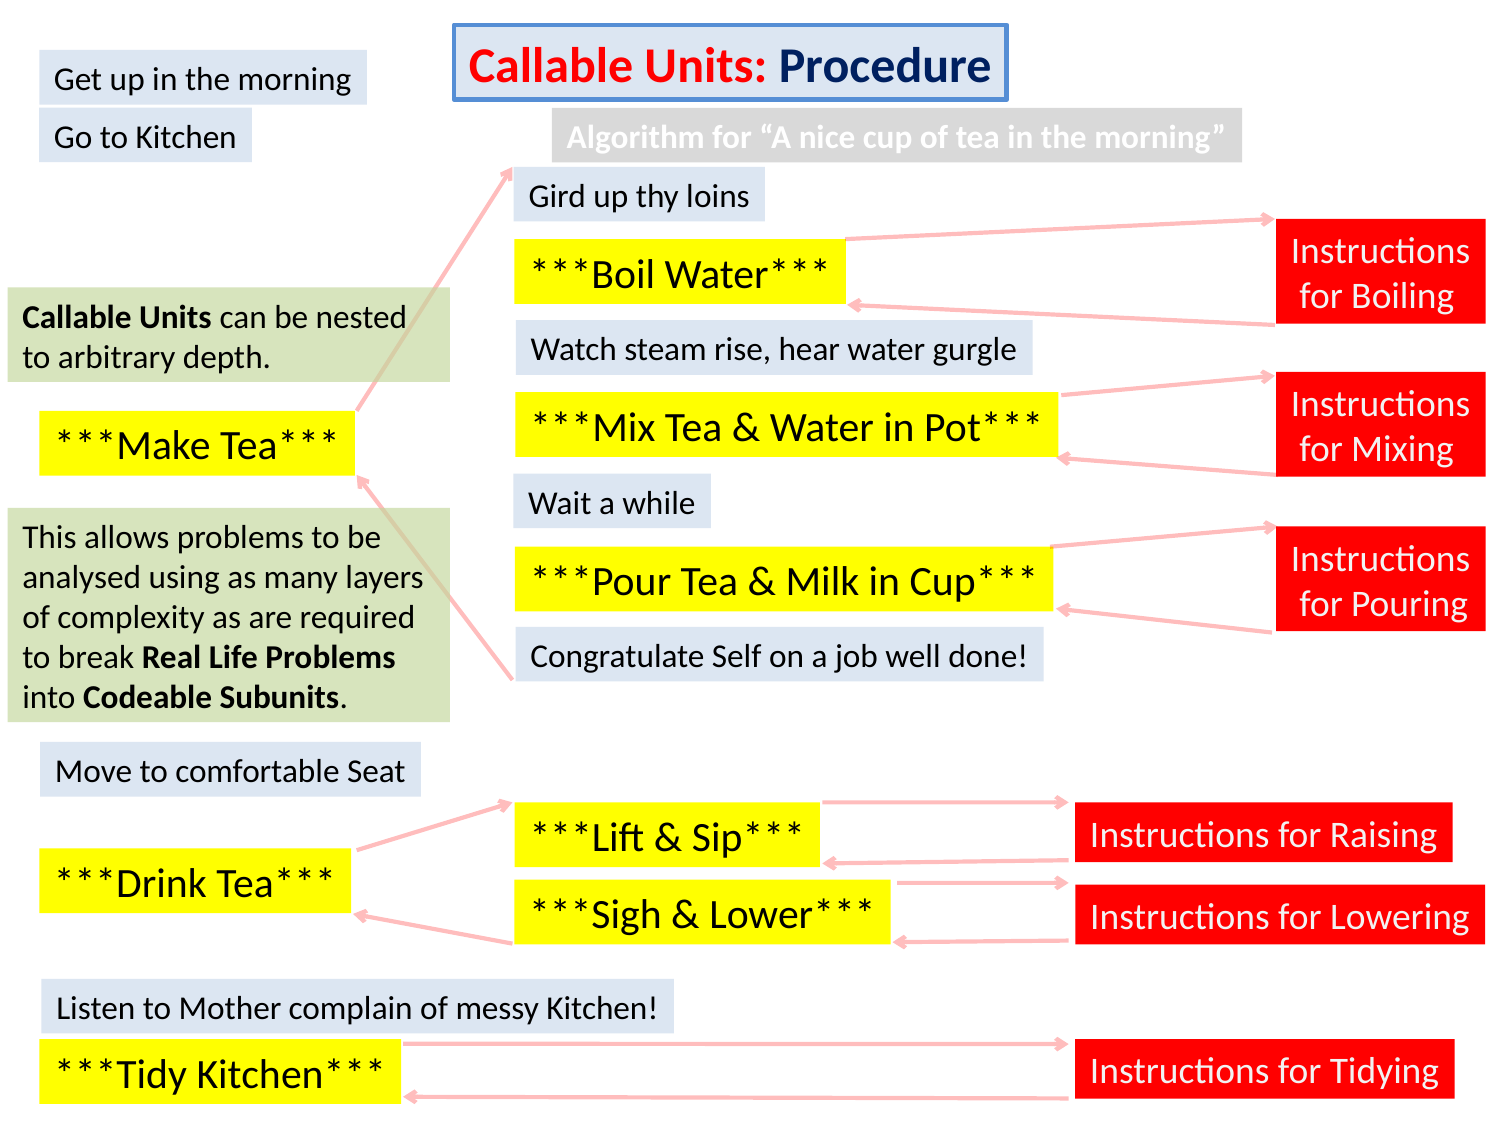

Callable Units: Procedure
Get up in the morning
Go to Kitchen
Algorithm for “A nice cup of tea in the morning”
Gird up thy loins
Instructions
 for Boiling
***Boil Water***
Callable Units can be nested to arbitrary depth.
Watch steam rise, hear water gurgle
Instructions
 for Mixing
***Mix Tea & Water in Pot***
***Make Tea***
Wait a while
This allows problems to be analysed using as many layers of complexity as are required to break Real Life Problems into Codeable Subunits.
Instructions
 for Pouring
***Pour Tea & Milk in Cup***
Congratulate Self on a job well done!
Move to comfortable Seat
***Lift & Sip***
Instructions for Raising
***Drink Tea***
***Sigh & Lower***
Instructions for Lowering
Listen to Mother complain of messy Kitchen!
***Tidy Kitchen***
Instructions for Tidying